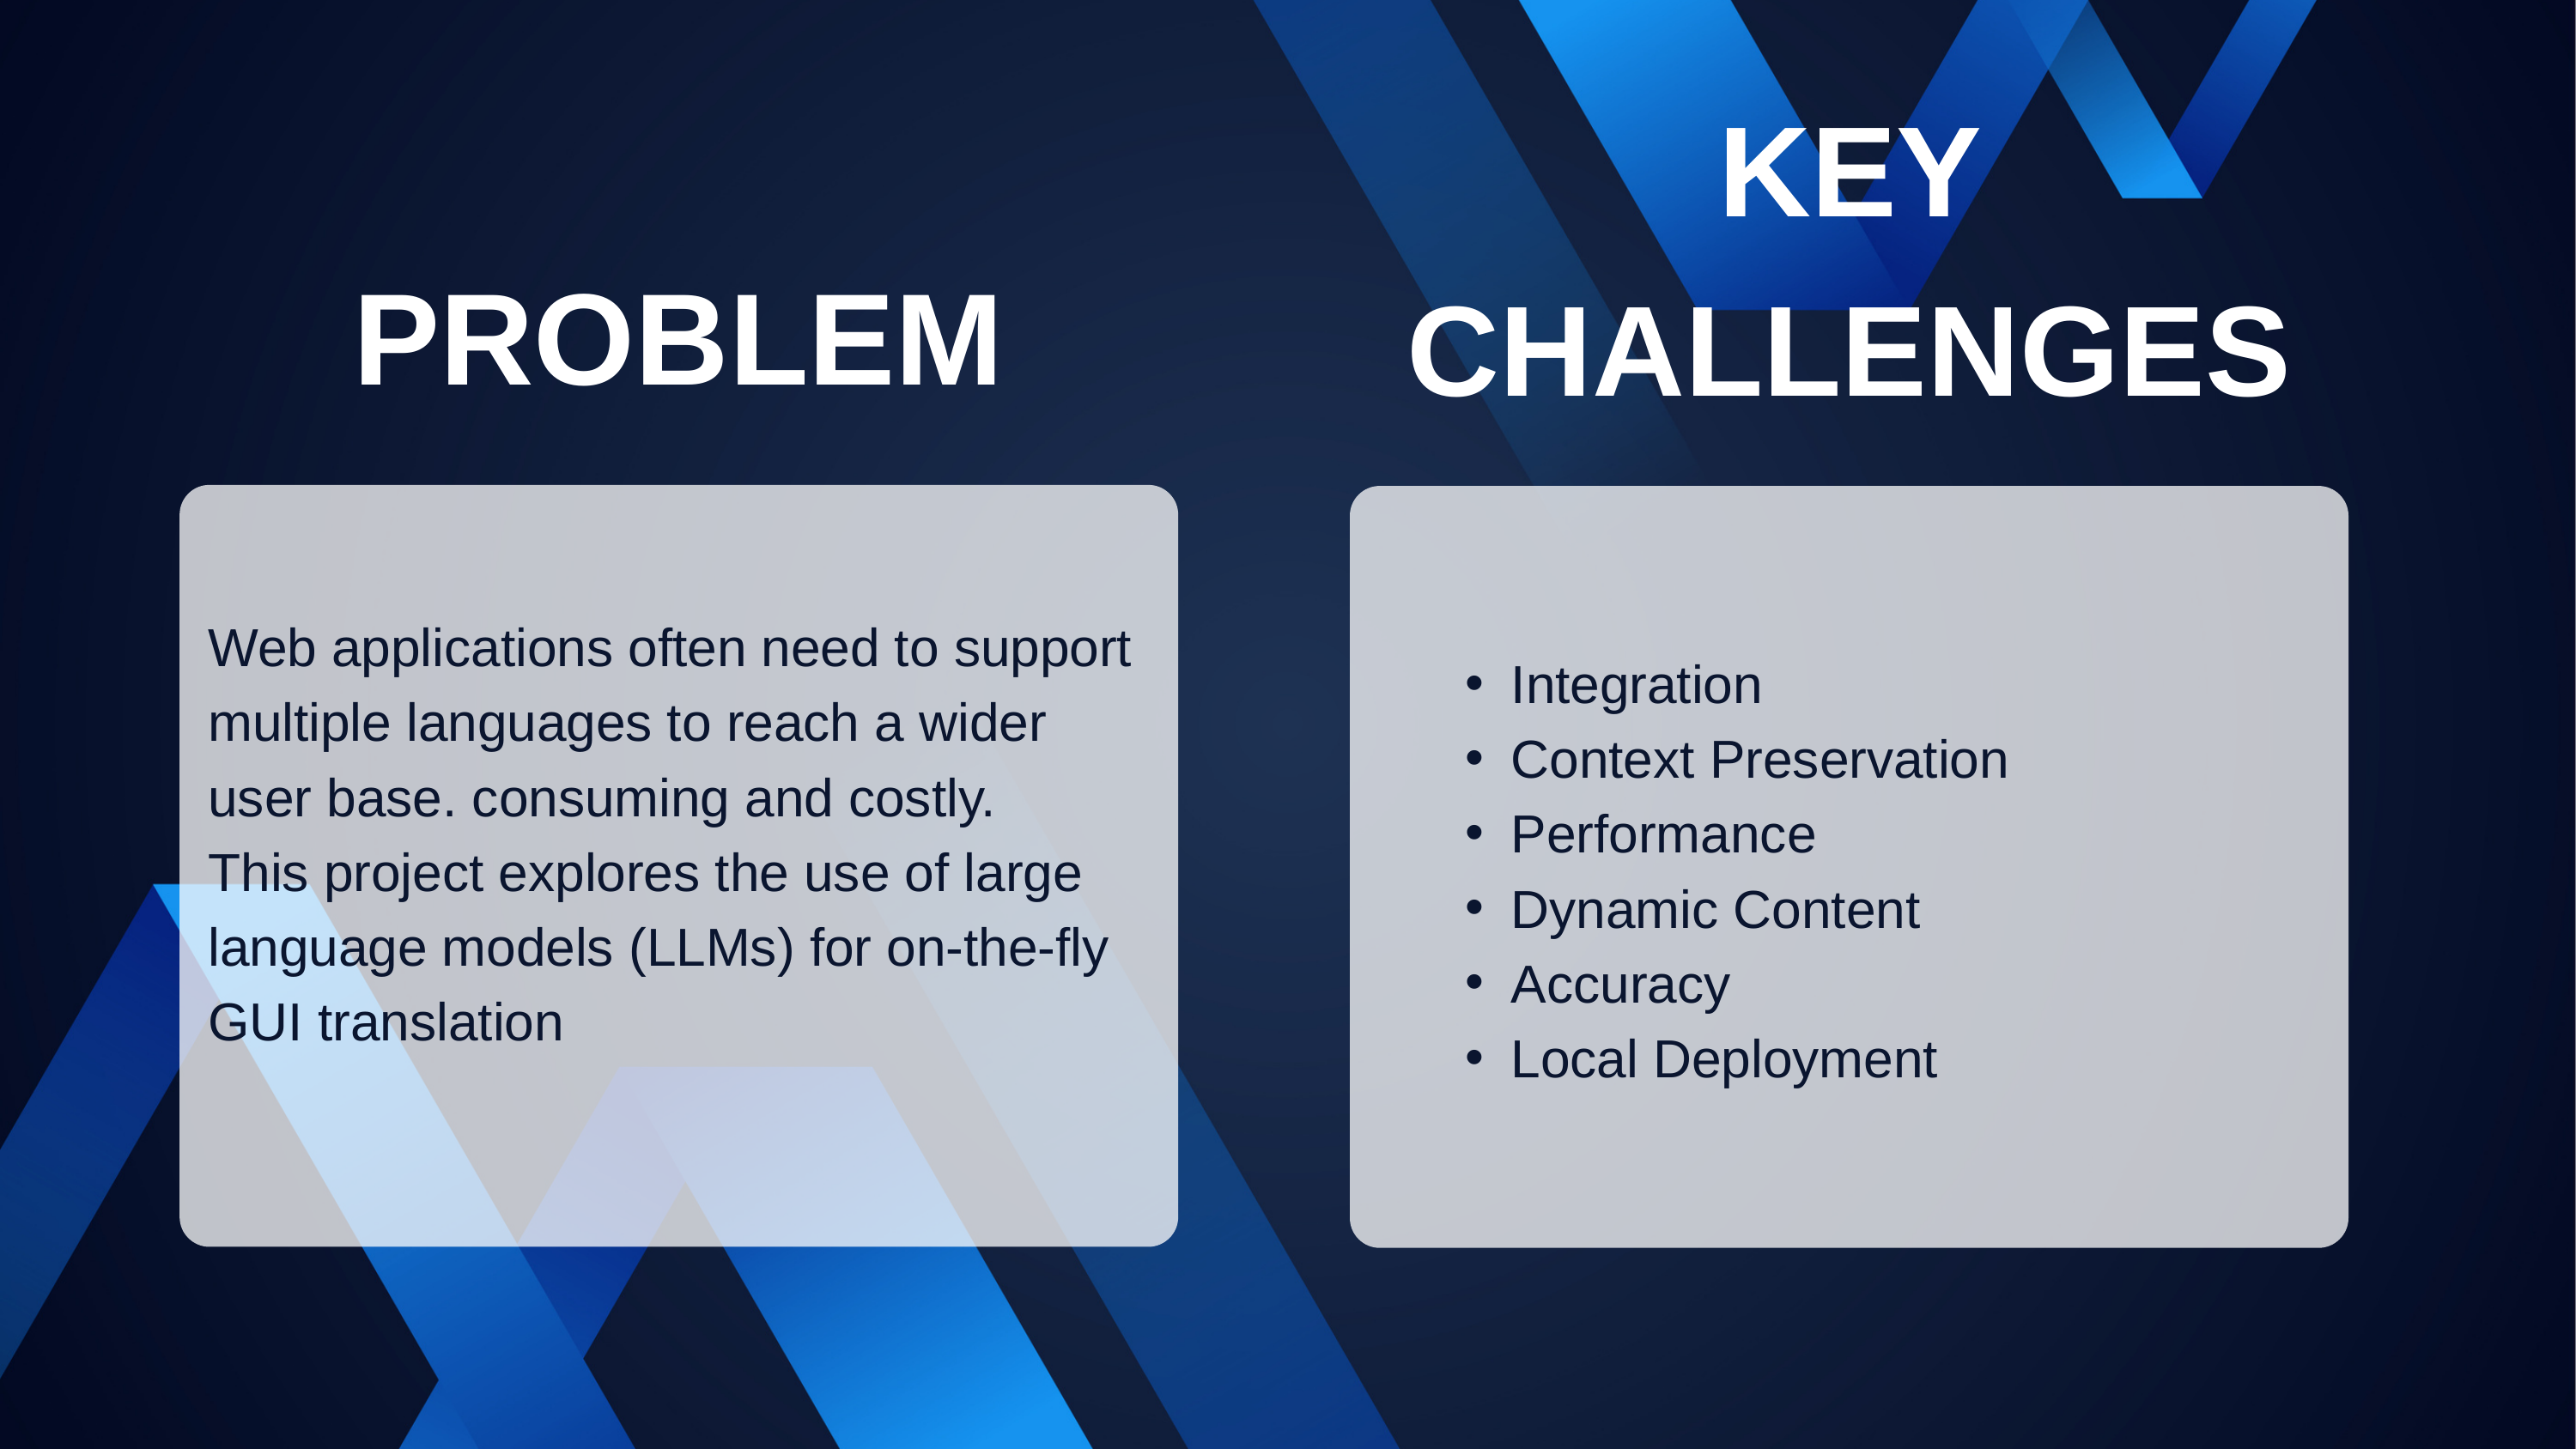

KEY CHALLENGES
PROBLEM

Web applications often need to support multiple languages to reach a wider user base. consuming and costly.
This project explores the use of large language models (LLMs) for on-the-fly GUI translation
Integration
Context Preservation
Performance
Dynamic Content
Accuracy
Local Deployment